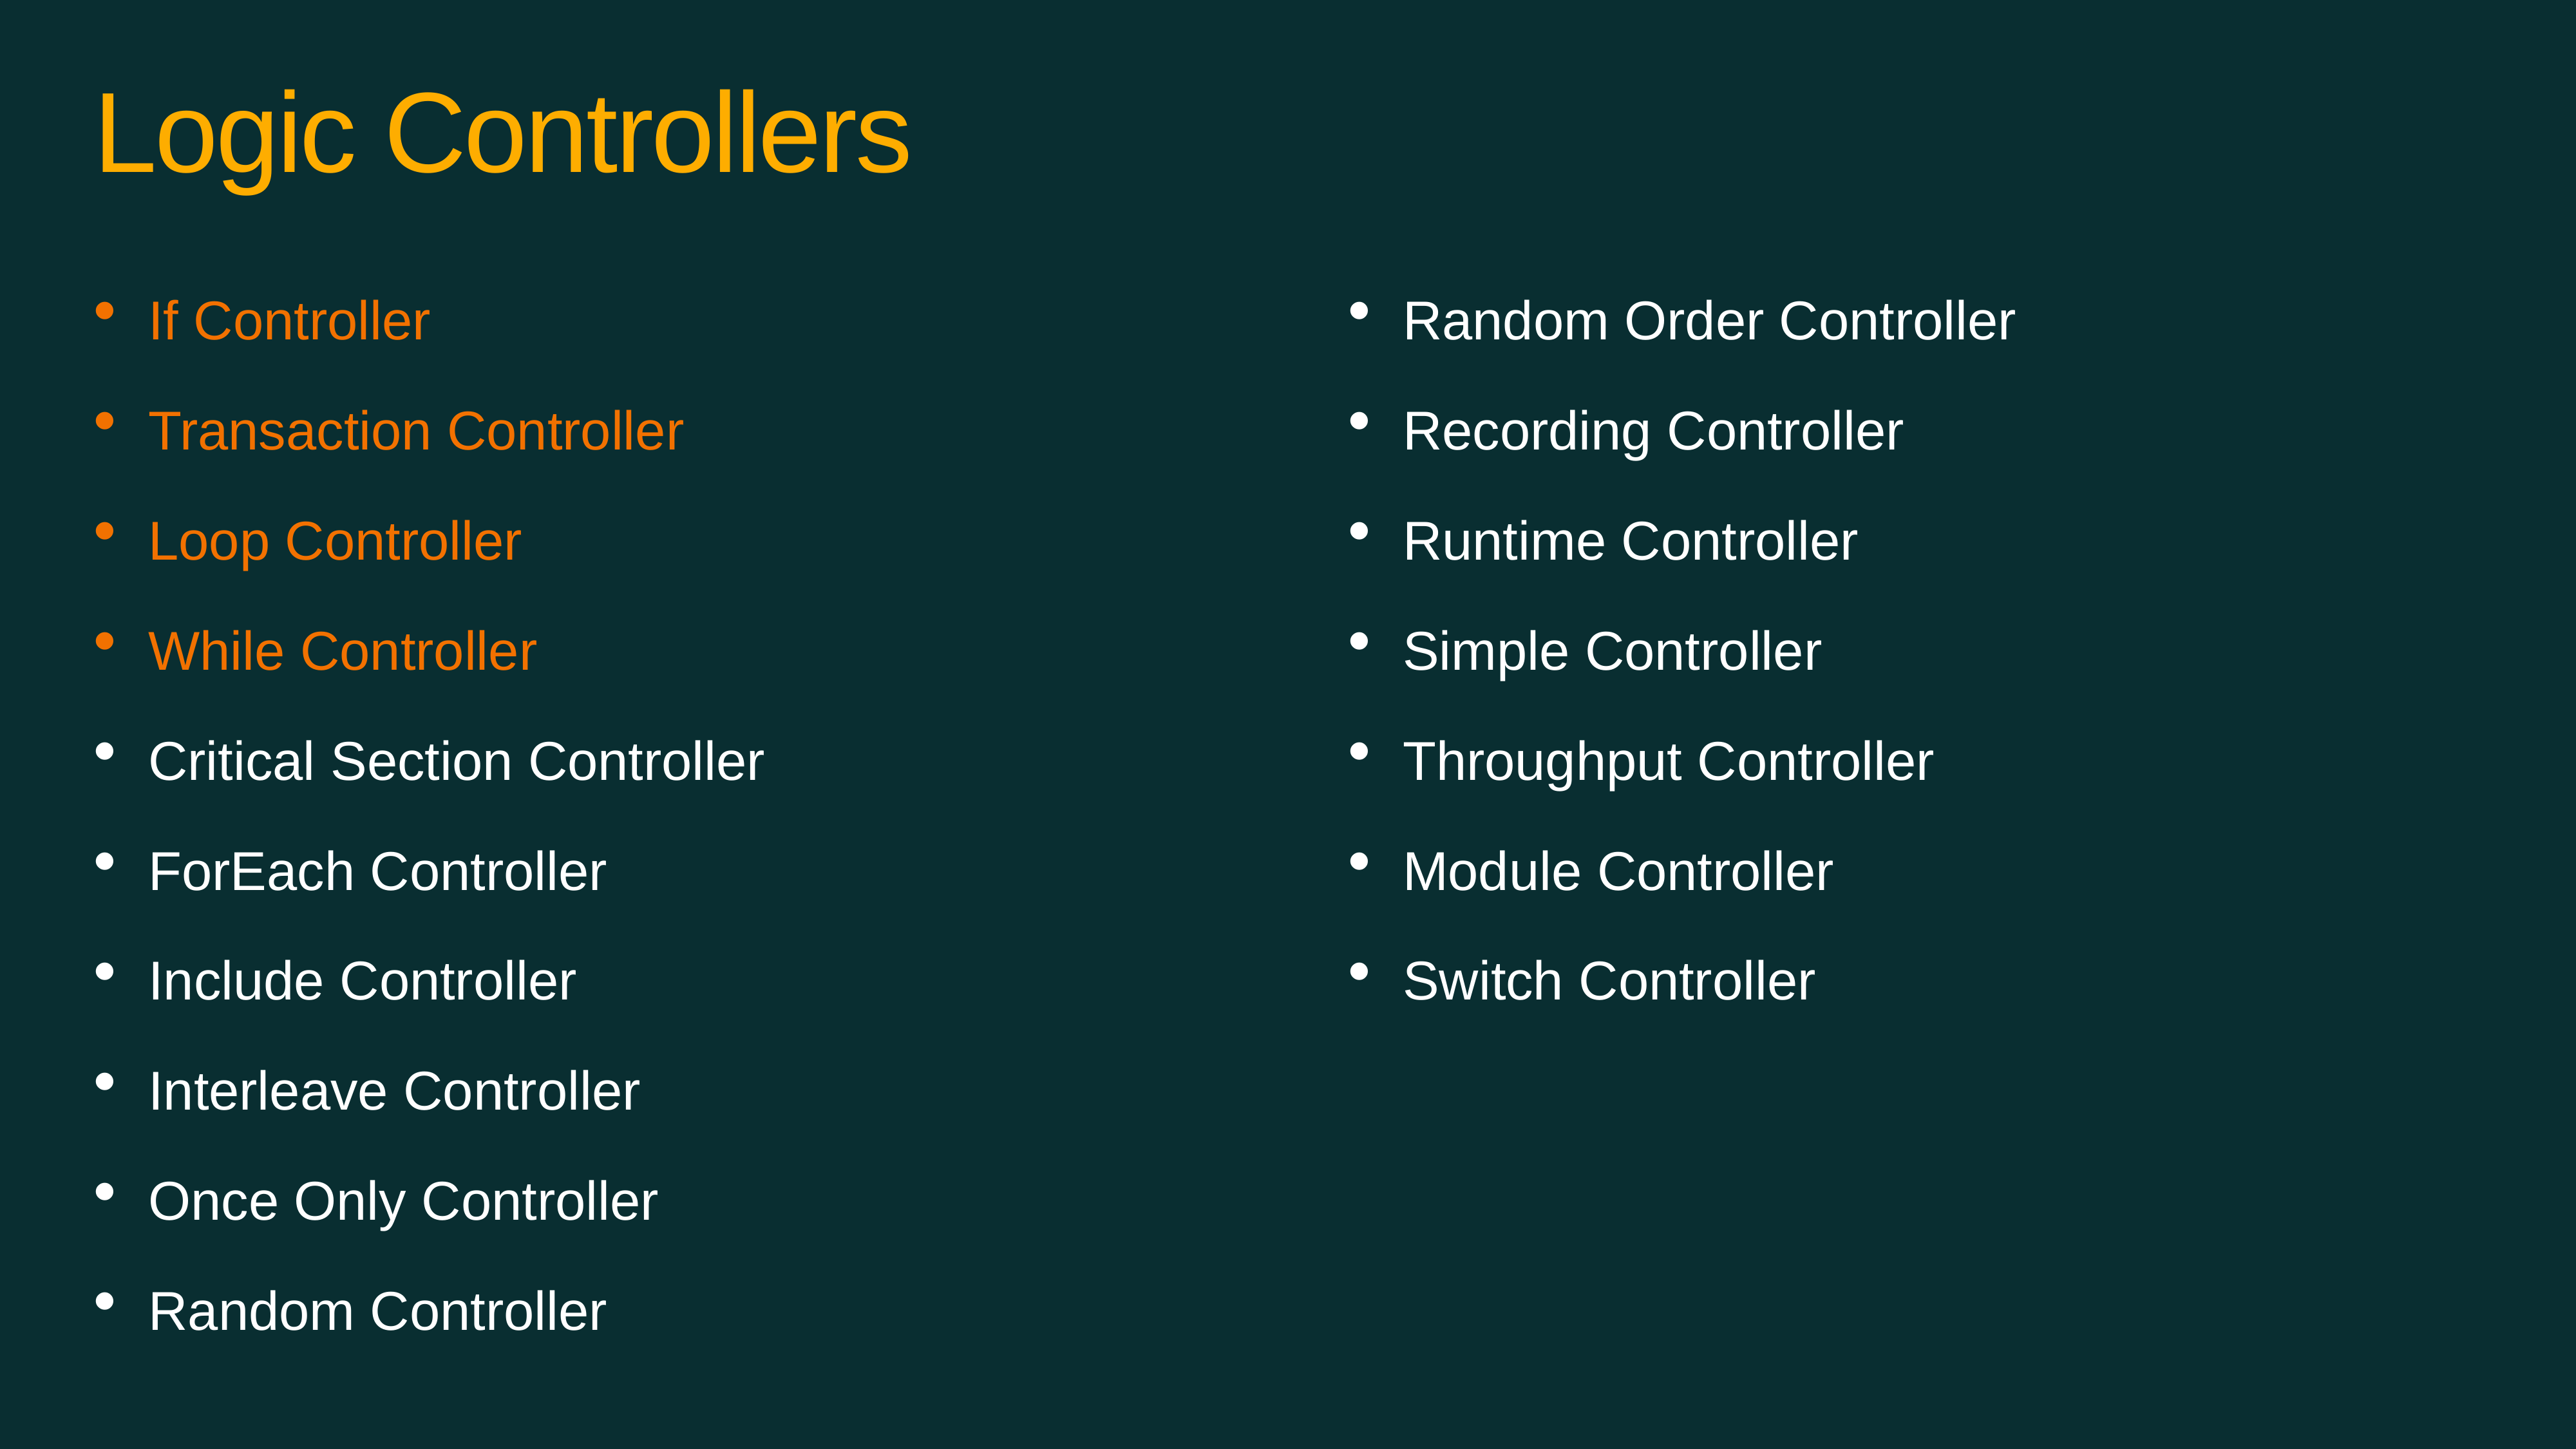

Logic Controllers
If Controller
Transaction Controller
Loop Controller
While Controller
Critical Section Controller
ForEach Controller
Include Controller
Interleave Controller
Once Only Controller
Random Controller
Random Order Controller
Recording Controller
Runtime Controller
Simple Controller
Throughput Controller
Module Controller
Switch Controller